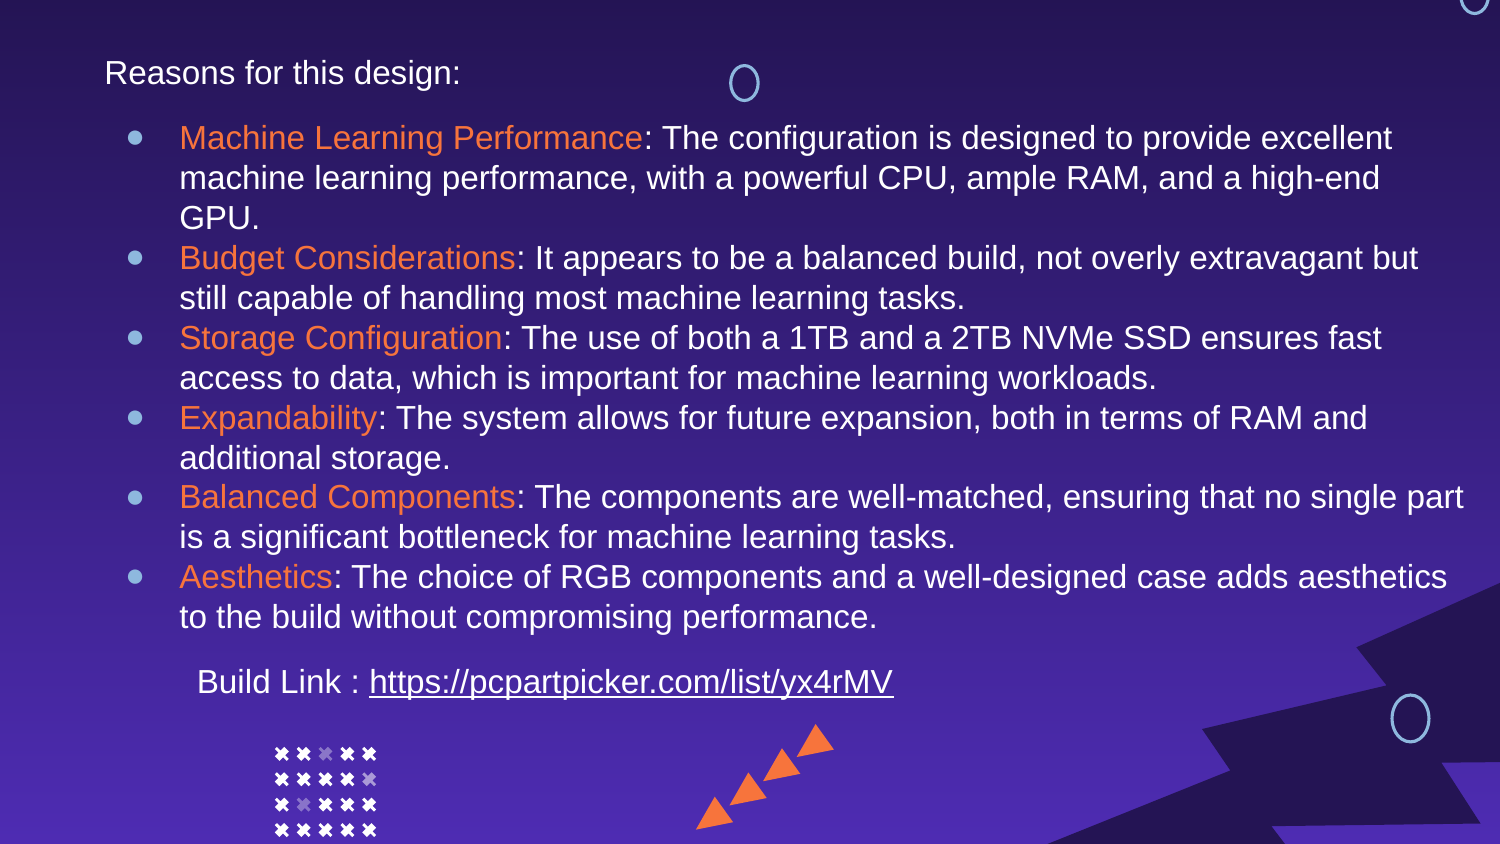

Reasons for this design:
Machine Learning Performance: The configuration is designed to provide excellent machine learning performance, with a powerful CPU, ample RAM, and a high-end GPU.
Budget Considerations: It appears to be a balanced build, not overly extravagant but still capable of handling most machine learning tasks.
Storage Configuration: The use of both a 1TB and a 2TB NVMe SSD ensures fast access to data, which is important for machine learning workloads.
Expandability: The system allows for future expansion, both in terms of RAM and additional storage.
Balanced Components: The components are well-matched, ensuring that no single part is a significant bottleneck for machine learning tasks.
Aesthetics: The choice of RGB components and a well-designed case adds aesthetics to the build without compromising performance.
          Build Link : https://pcpartpicker.com/list/yx4rMV